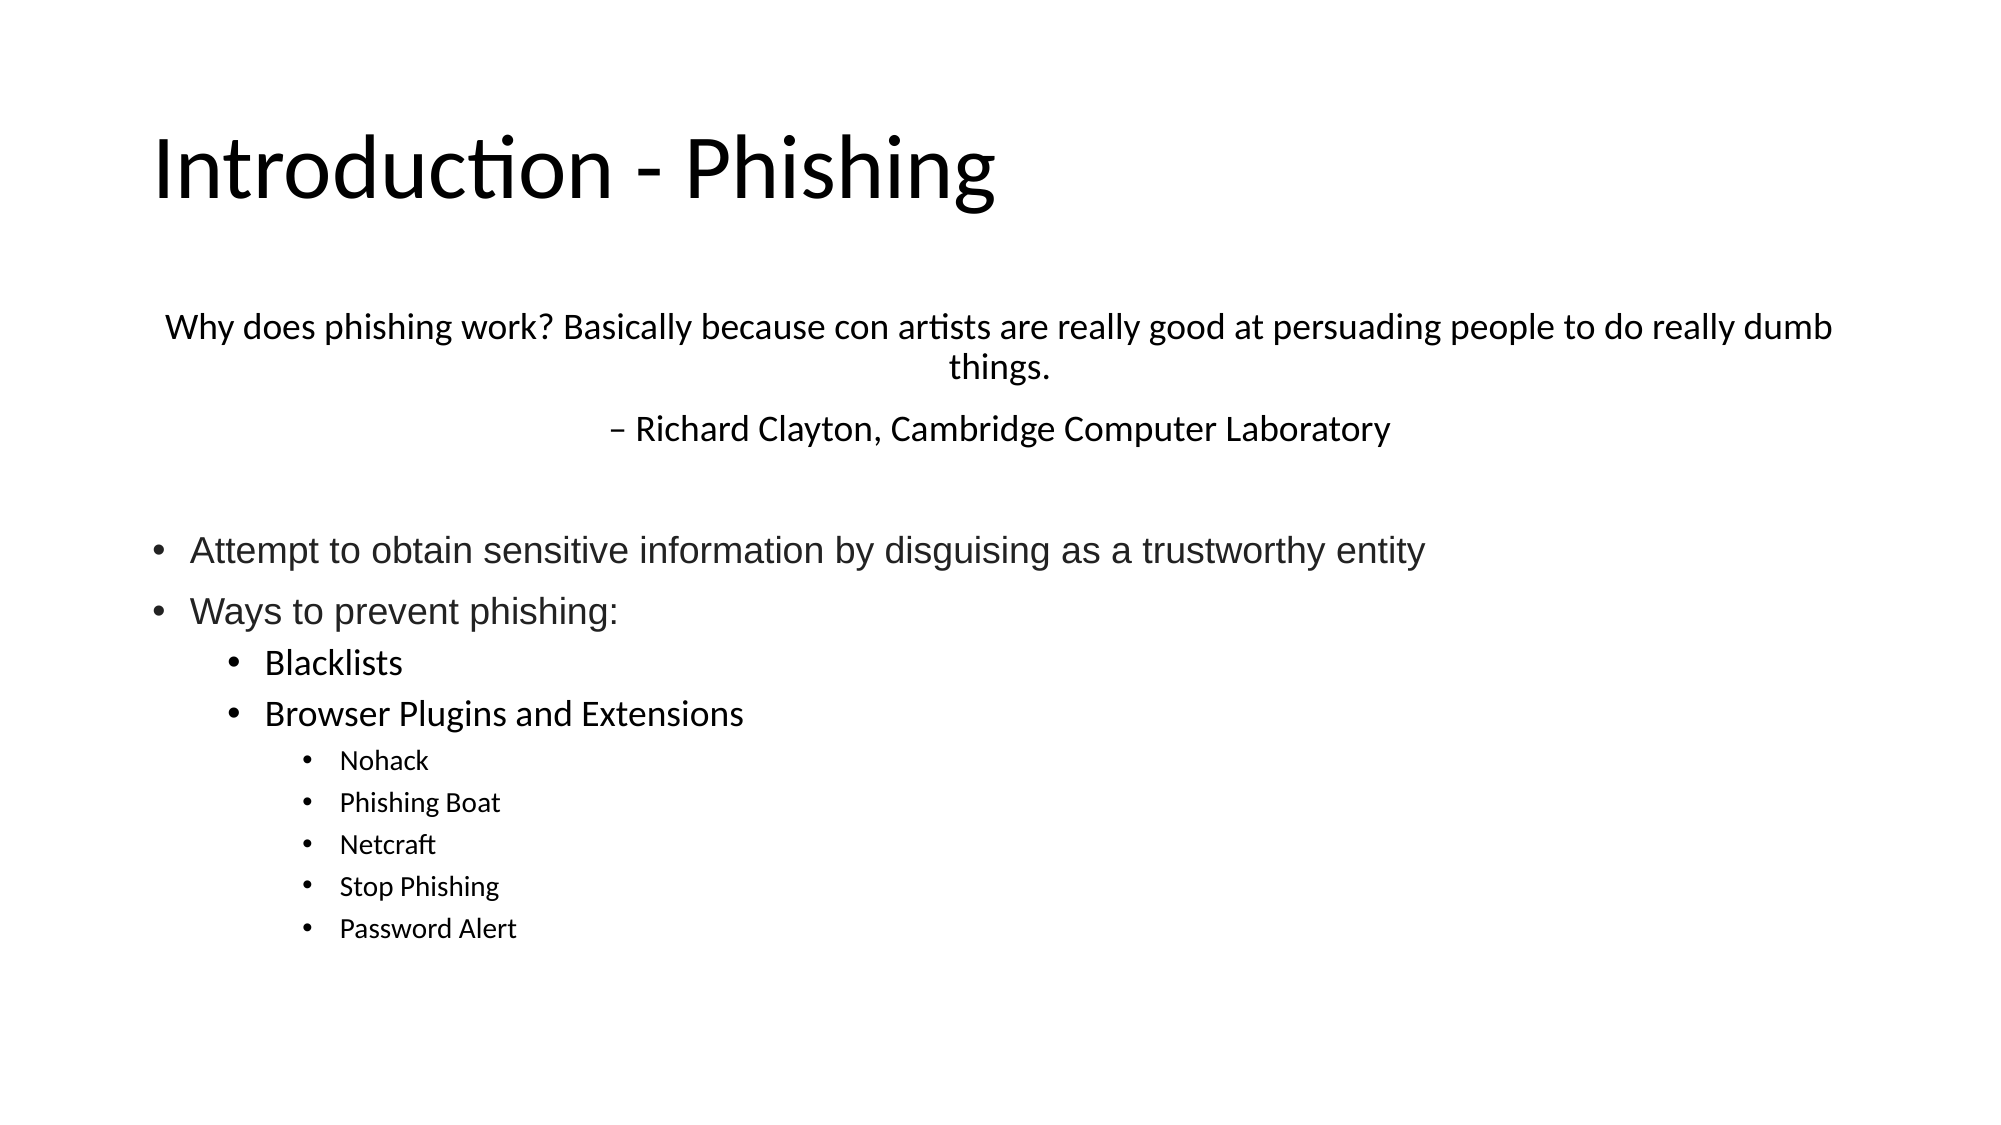

# Introduction - Phishing
Why does phishing work? Basically because con artists are really good at persuading people to do really dumb things.
– Richard Clayton, Cambridge Computer Laboratory

Attempt to obtain sensitive information by disguising as a trustworthy entity
Ways to prevent phishing:
Blacklists
Browser Plugins and Extensions
Nohack
Phishing Boat
Netcraft
Stop Phishing
Password Alert